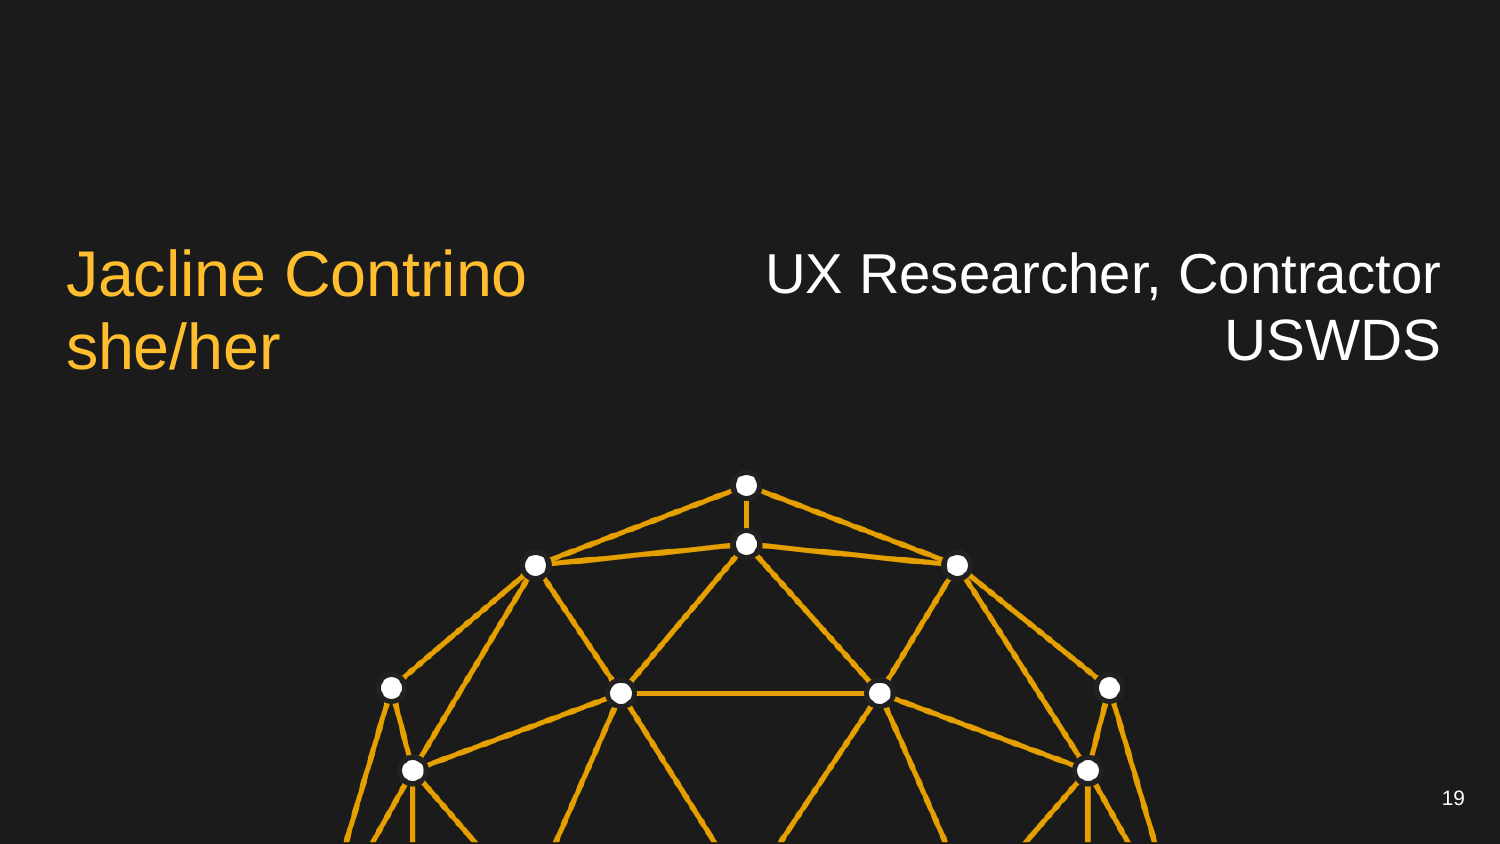

# Jacline Contrino
she/her
UX Researcher, Contractor
USWDS
19